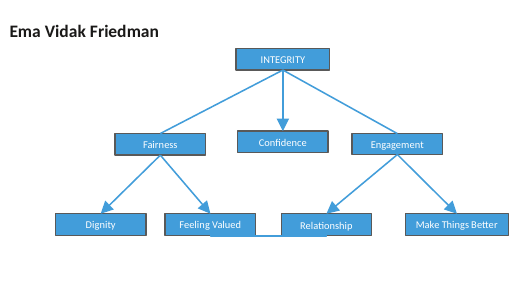

Ema Vidak Friedman
INTEGRITY
Confidence
Fairness
Engagement
Dignity
Feeling Valued
Relationship
Make Things Better